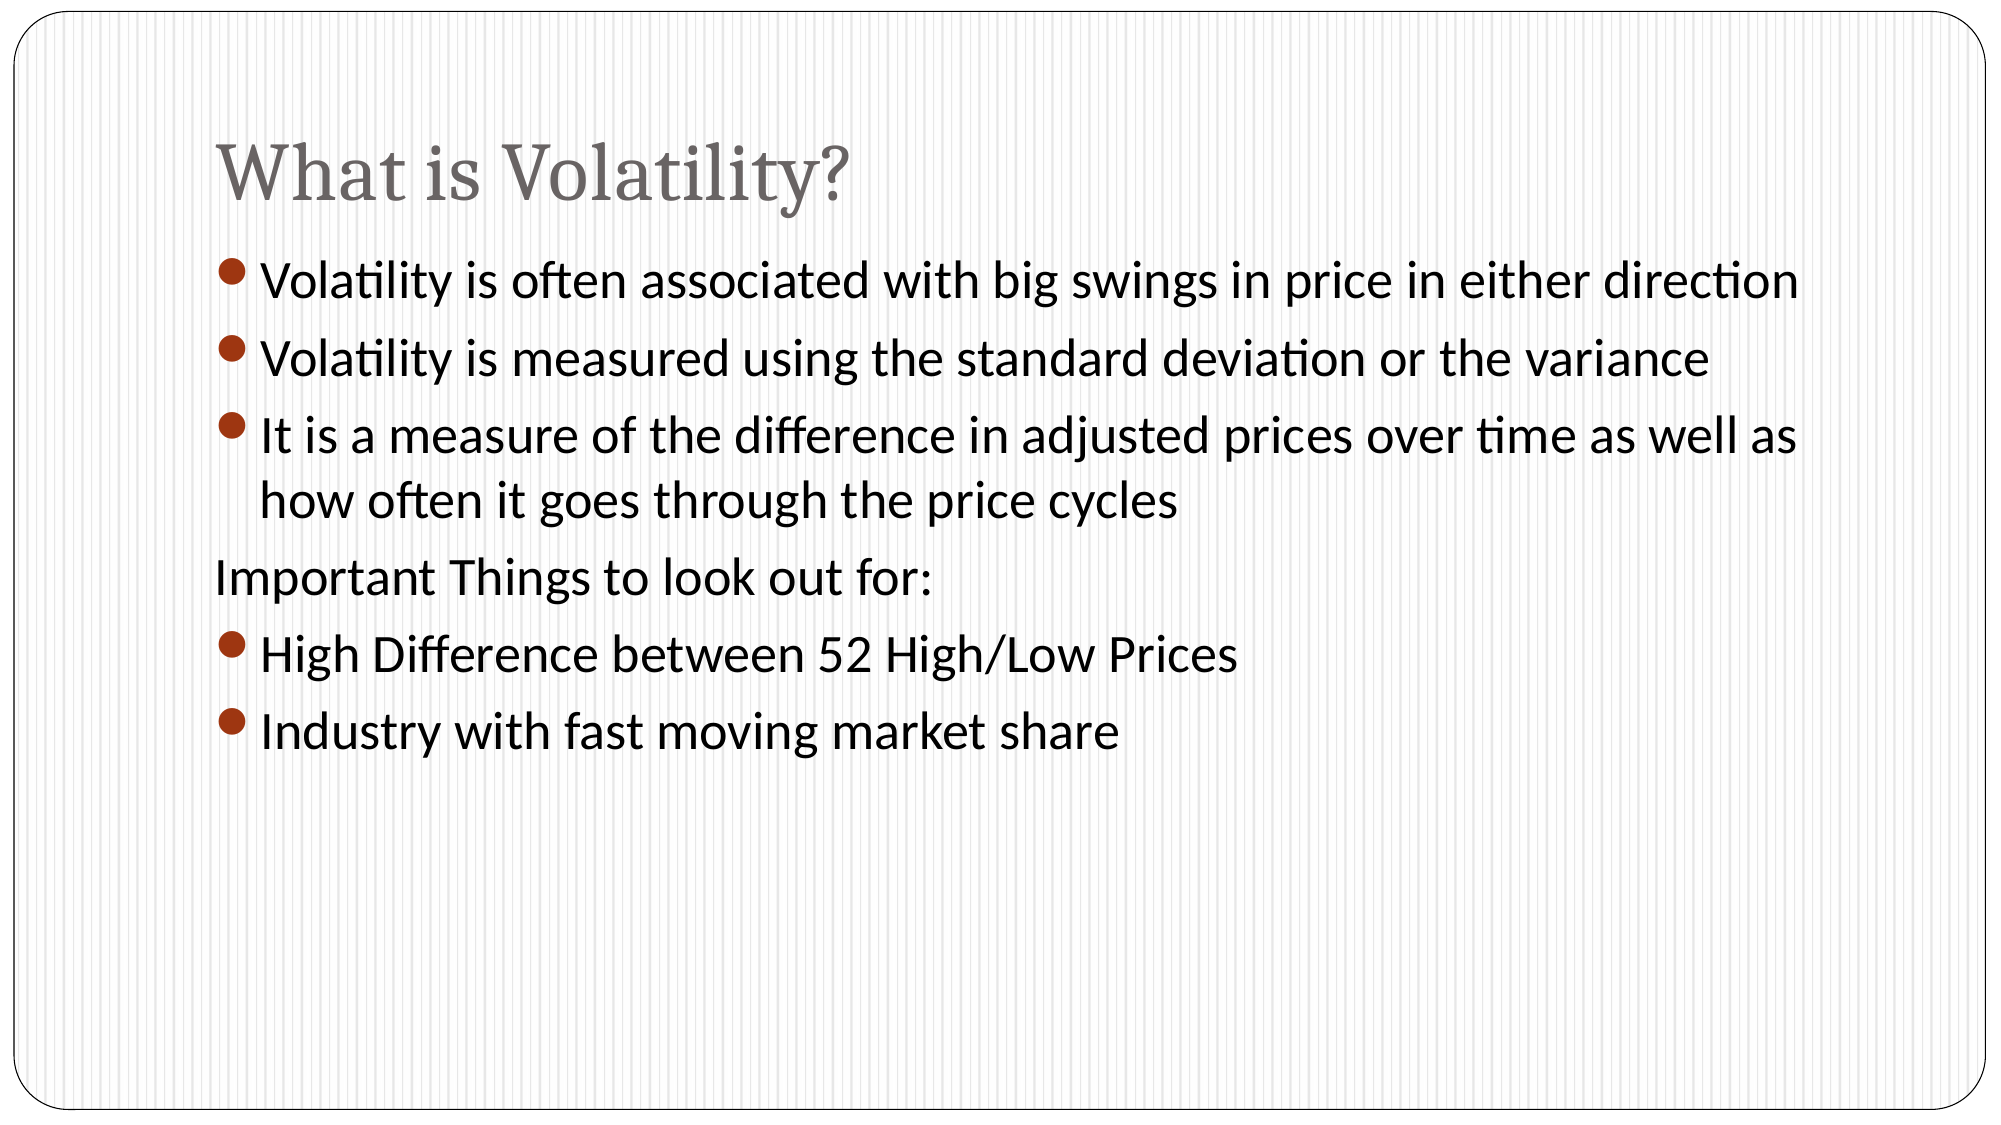

# What is Volatility?
Volatility is often associated with big swings in price in either direction
Volatility is measured using the standard deviation or the variance
It is a measure of the difference in adjusted prices over time as well as how often it goes through the price cycles
Important Things to look out for:
High Difference between 52 High/Low Prices
Industry with fast moving market share